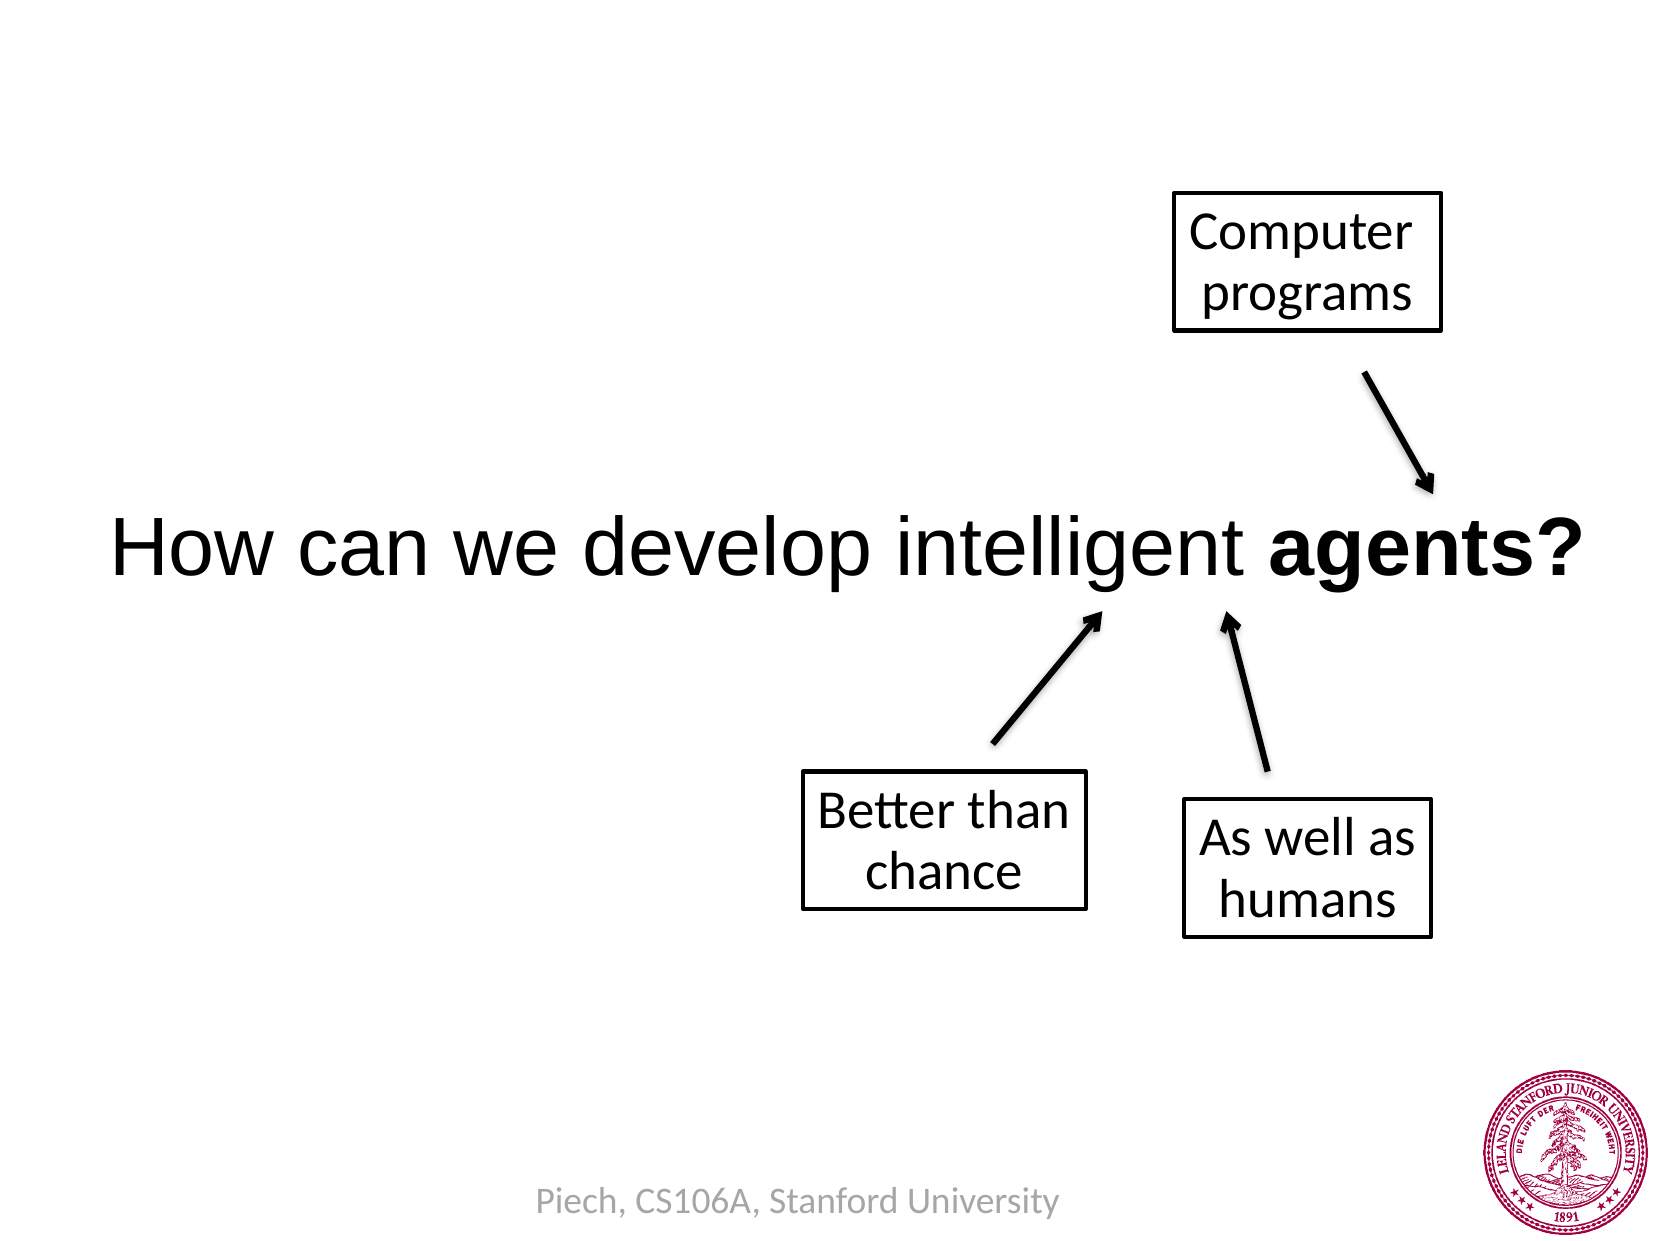

Computer
programs
How can we develop intelligent agents?
Better than
chance
As well as
humans